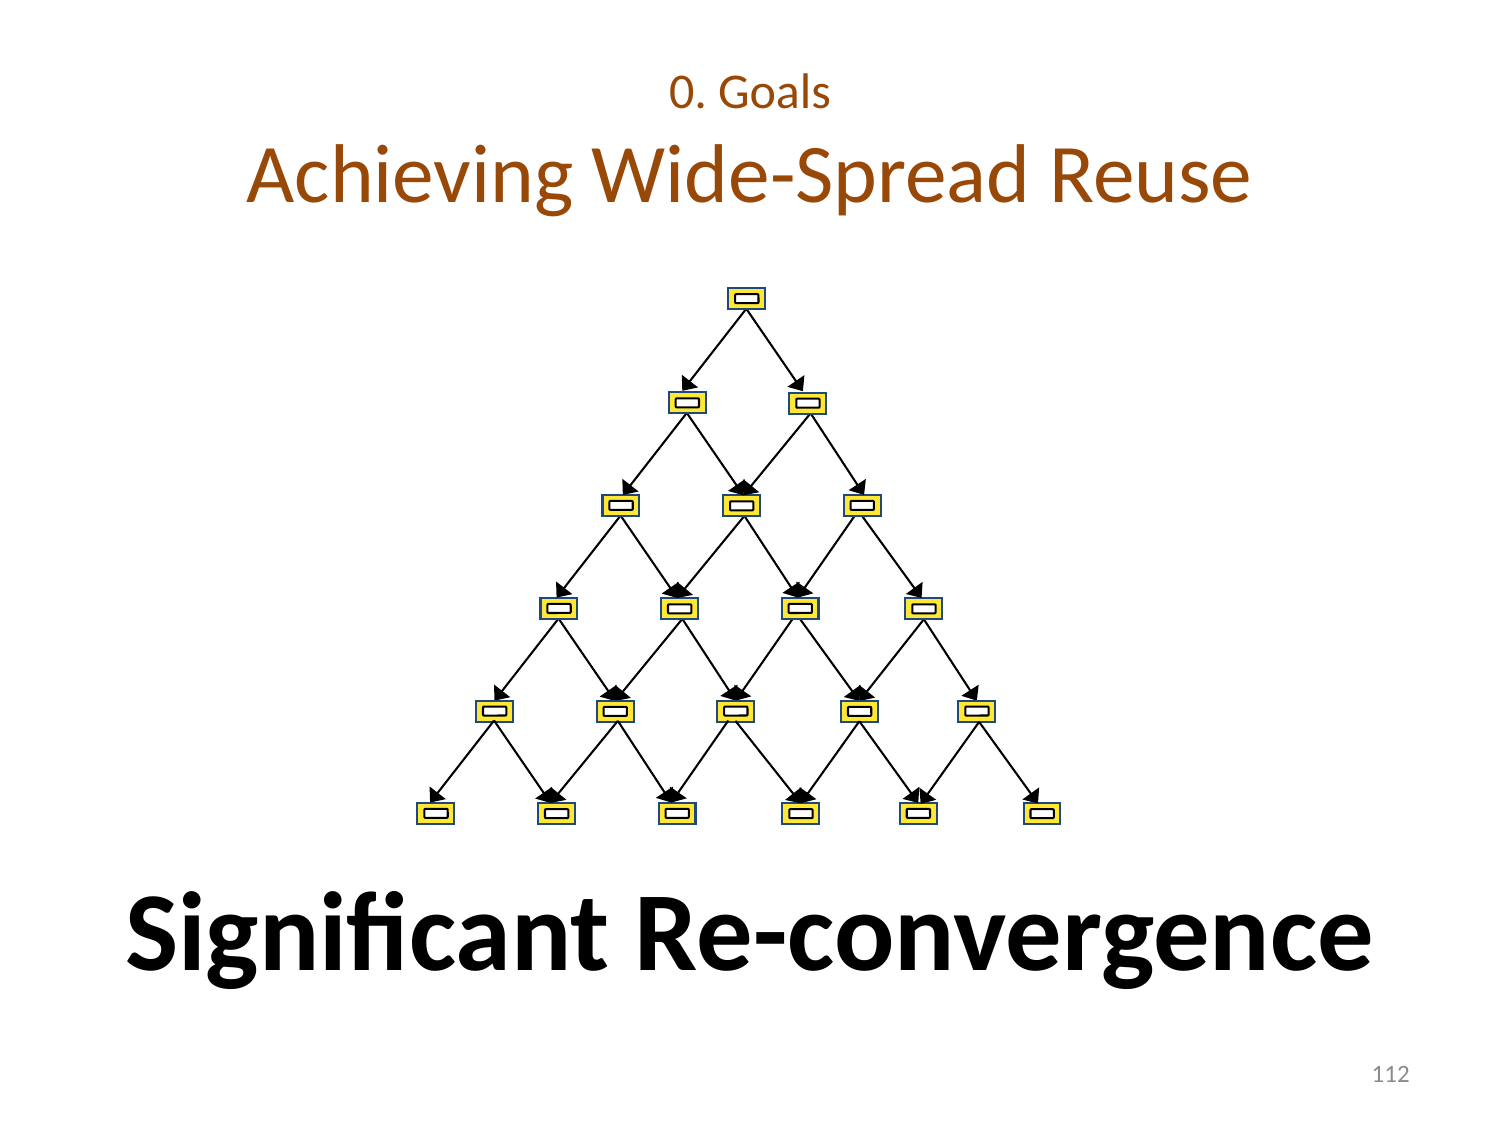

# 0. Goals Achieving Wide-Spread Reuse

Significant Re-convergence

112